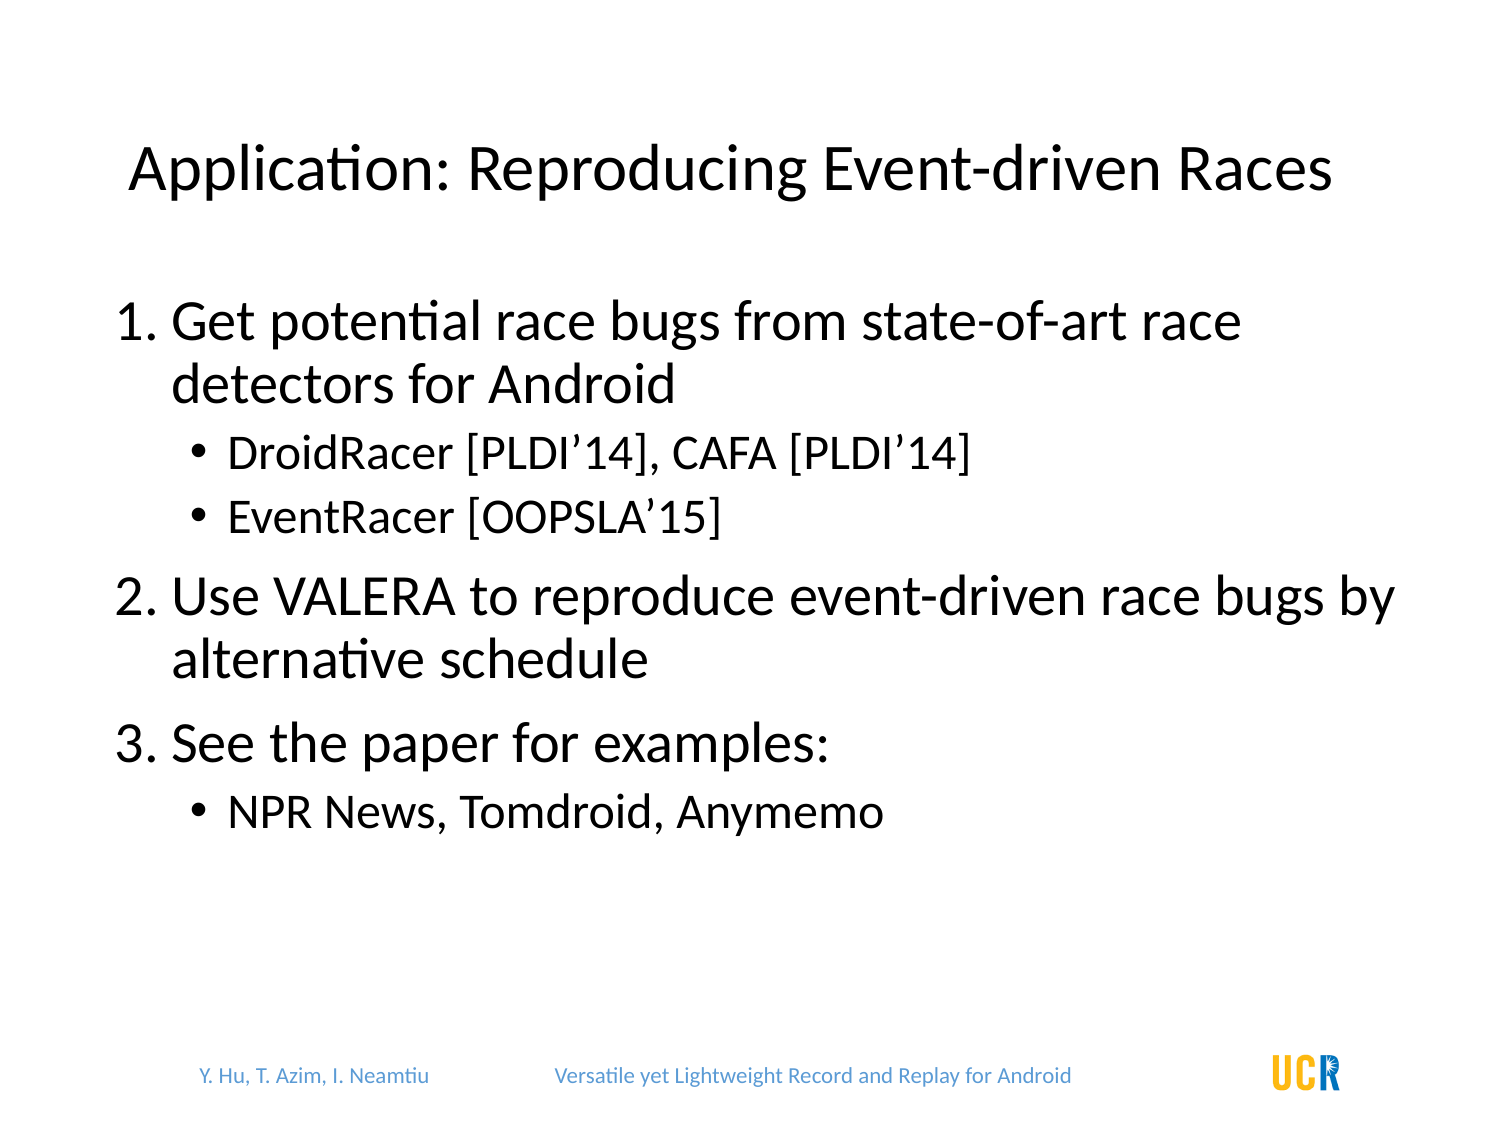

Application: Reproducing Event-driven Races
Get potential race bugs from state-of-art race detectors for Android
DroidRacer [PLDI’14], CAFA [PLDI’14]
EventRacer [OOPSLA’15]
Use Valera to reproduce event-driven race bugs by alternative schedule
See the paper for examples:
NPR News, Tomdroid, Anymemo